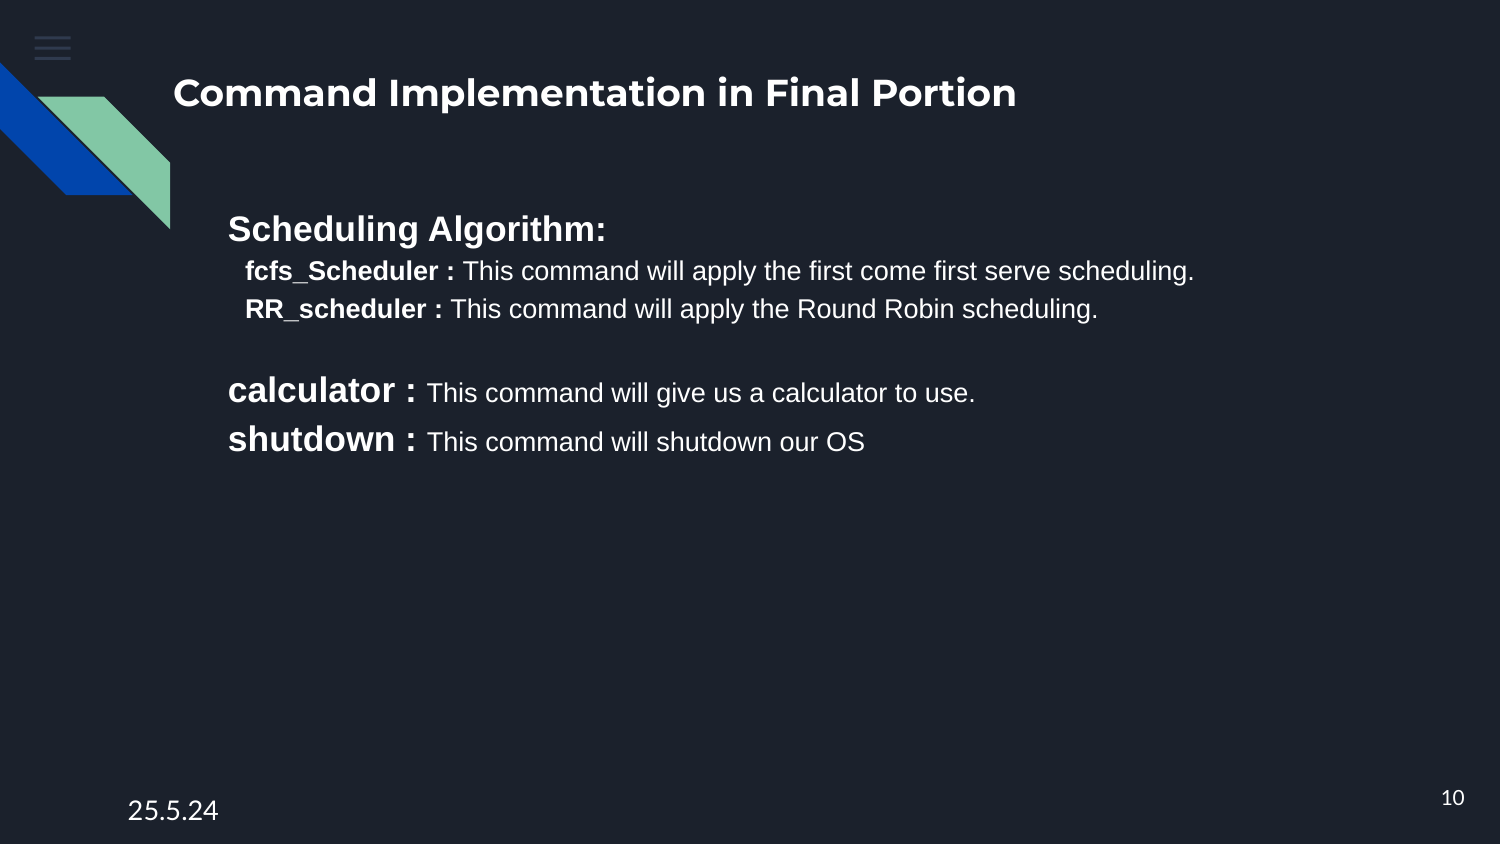

# Command Implementation in Final Portion
Scheduling Algorithm:
  fcfs_Scheduler : This command will apply the first come first serve scheduling.
  RR_scheduler : This command will apply the Round Robin scheduling.

calculator : This command will give us a calculator to use.
shutdown : This command will shutdown our OS
10
25.5.24